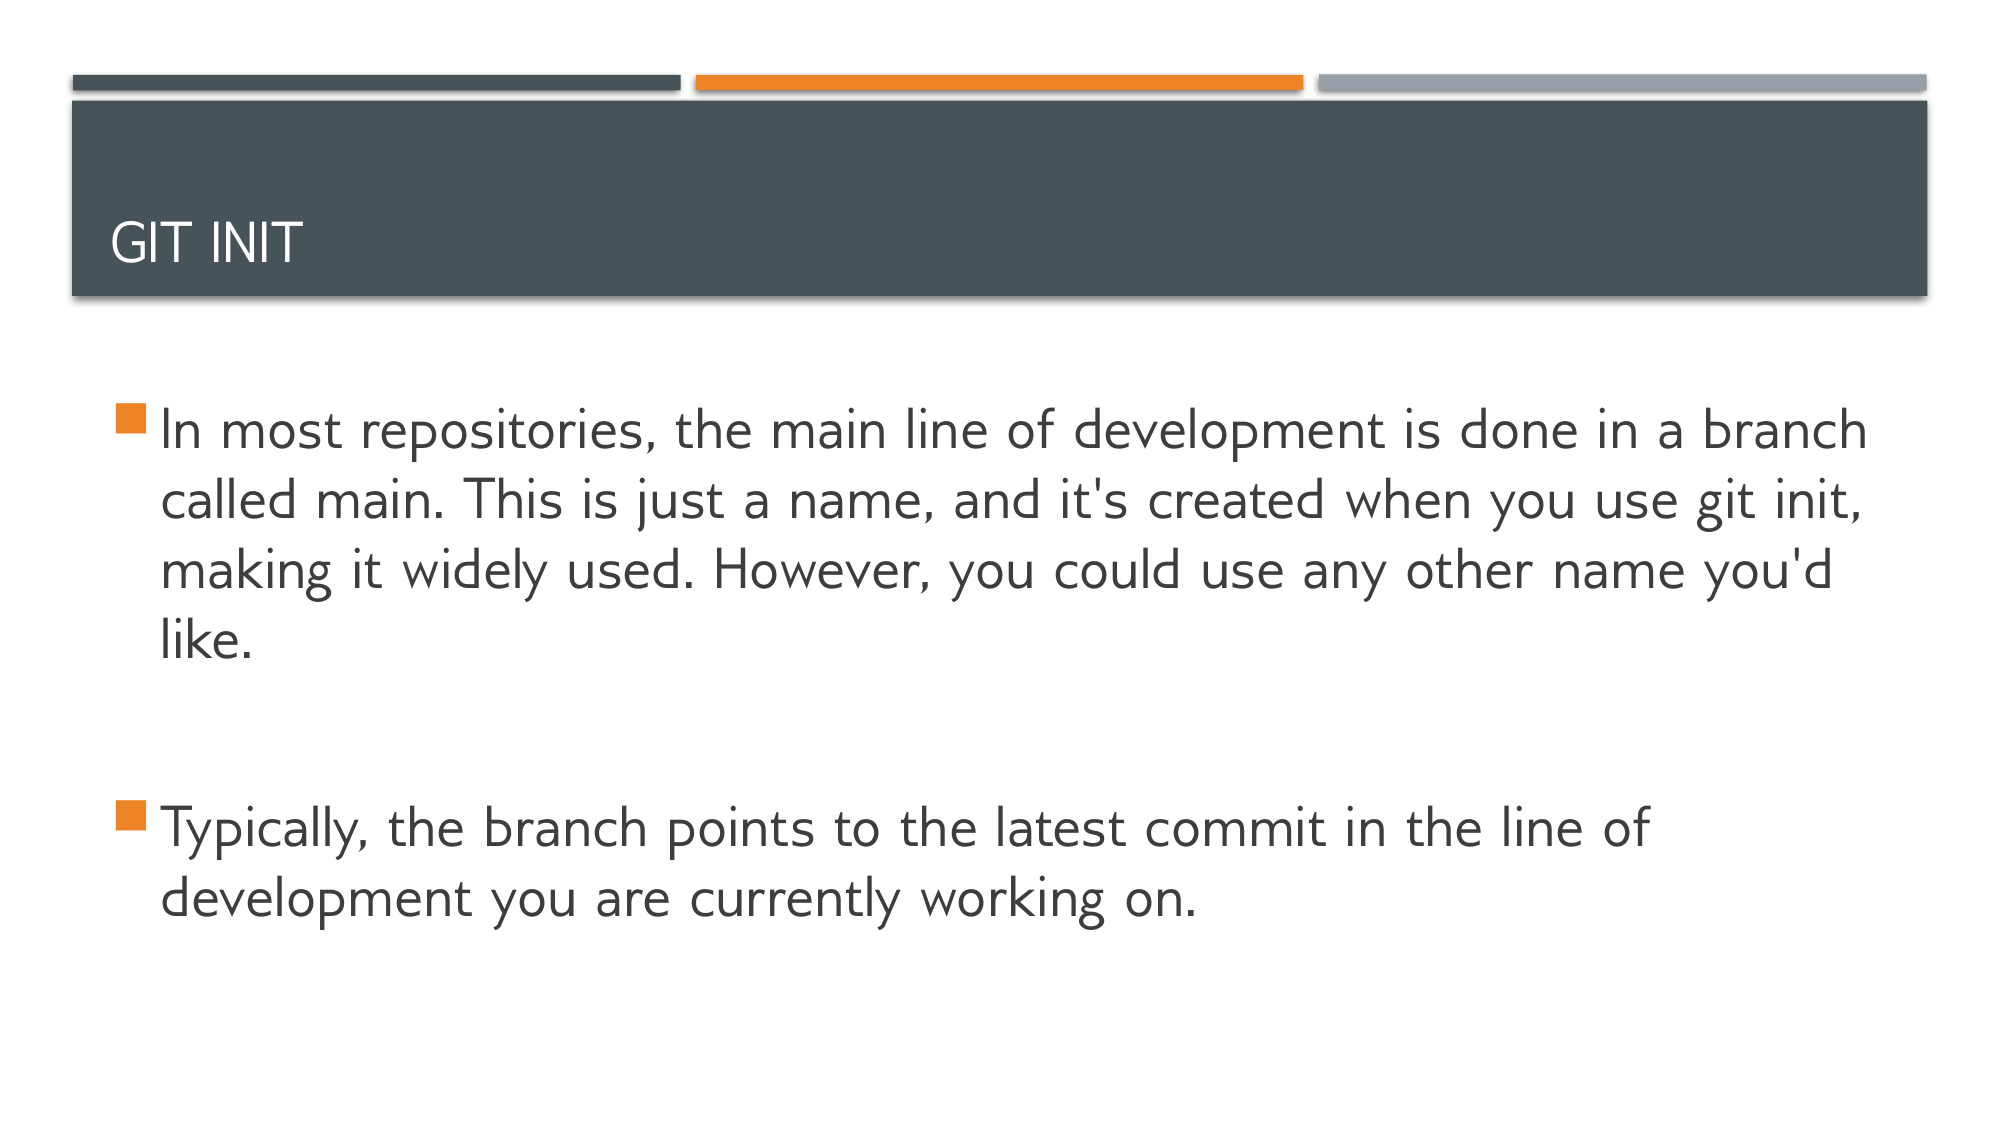

# GIT INIT
In most repositories, the main line of development is done in a branch called main. This is just a name, and it's created when you use git init, making it widely used. However, you could use any other name you'd like.

Typically, the branch points to the latest commit in the line of development you are currently working on.